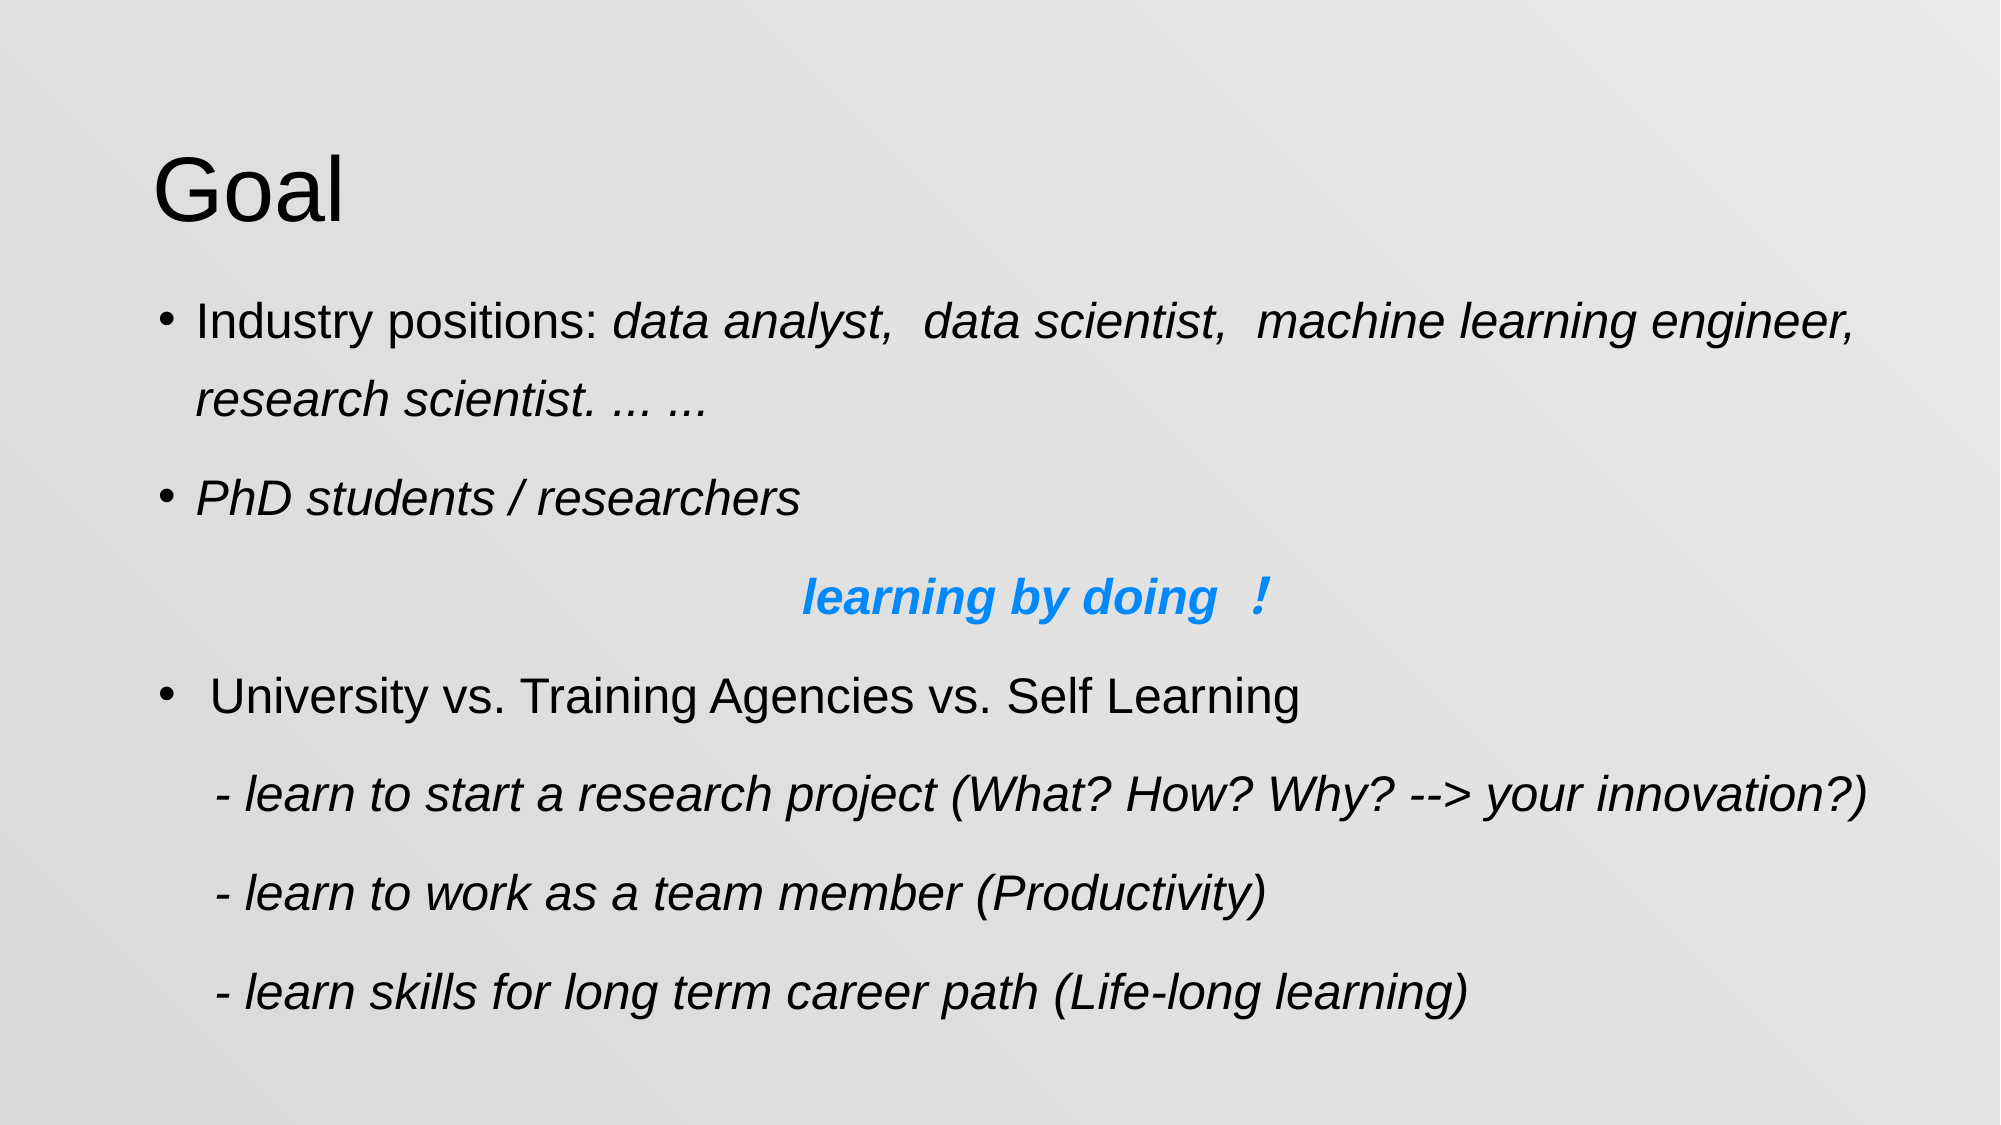

# Goal
Industry positions: data analyst,  data scientist,  machine learning engineer,  research scientist. ... ...
PhD students / researchers
                                              learning by doing ！
 University vs. Training Agencies vs. Self Learning
    - learn to start a research project (What? How? Why? --> your innovation?)
    - learn to work as a team member (Productivity)
    - learn skills for long term career path (Life-long learning)